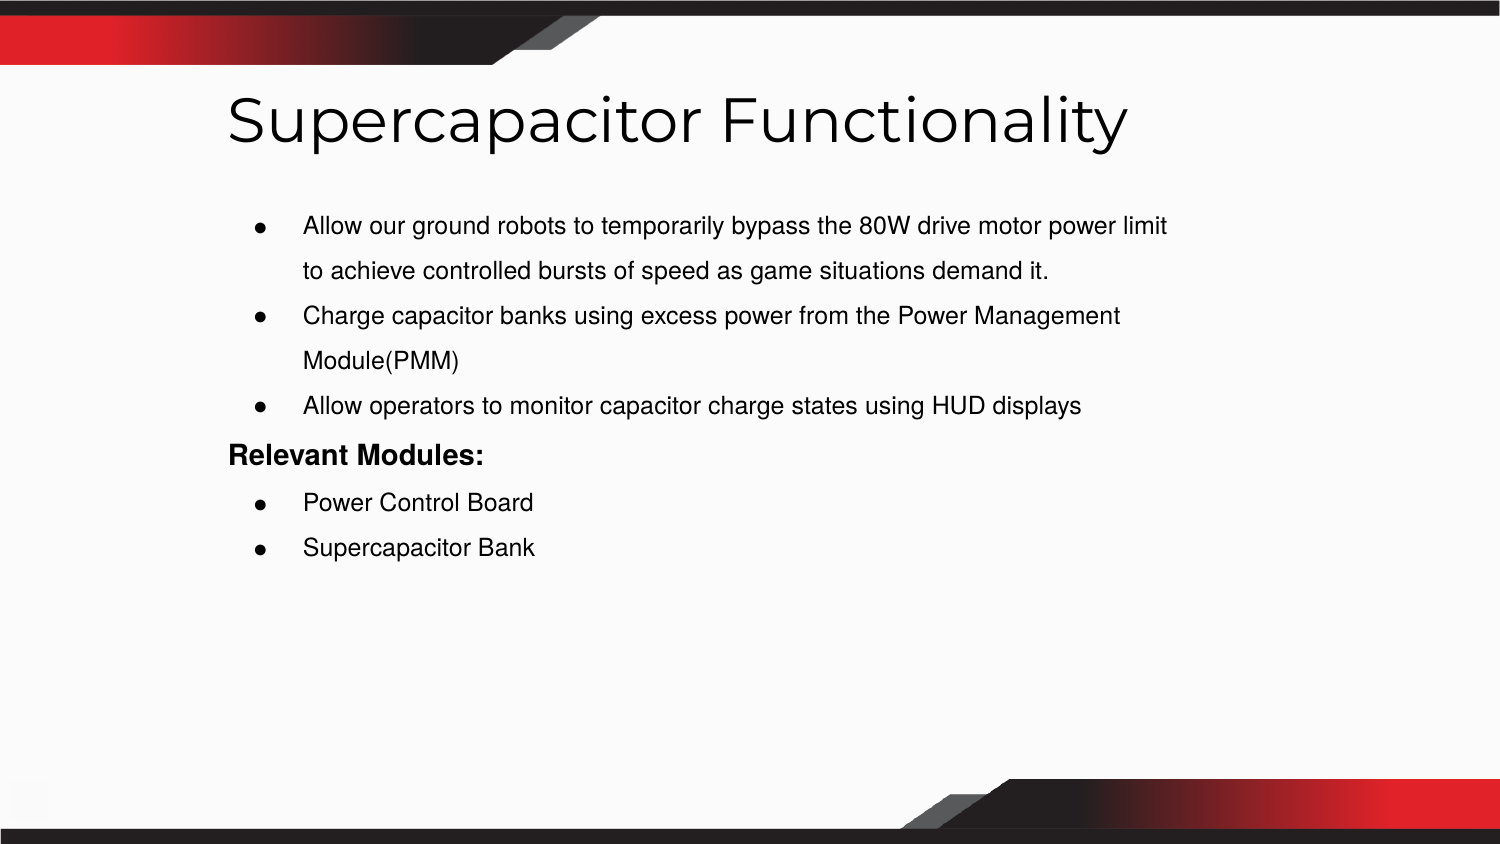

# Supercapacitor Functionality
Allow our ground robots to temporarily bypass the 80W drive motor power limit to achieve controlled bursts of speed as game situations demand it.
Charge capacitor banks using excess power from the Power Management Module(PMM)
Allow operators to monitor capacitor charge states using HUD displays
Relevant Modules:
Power Control Board
Supercapacitor Bank